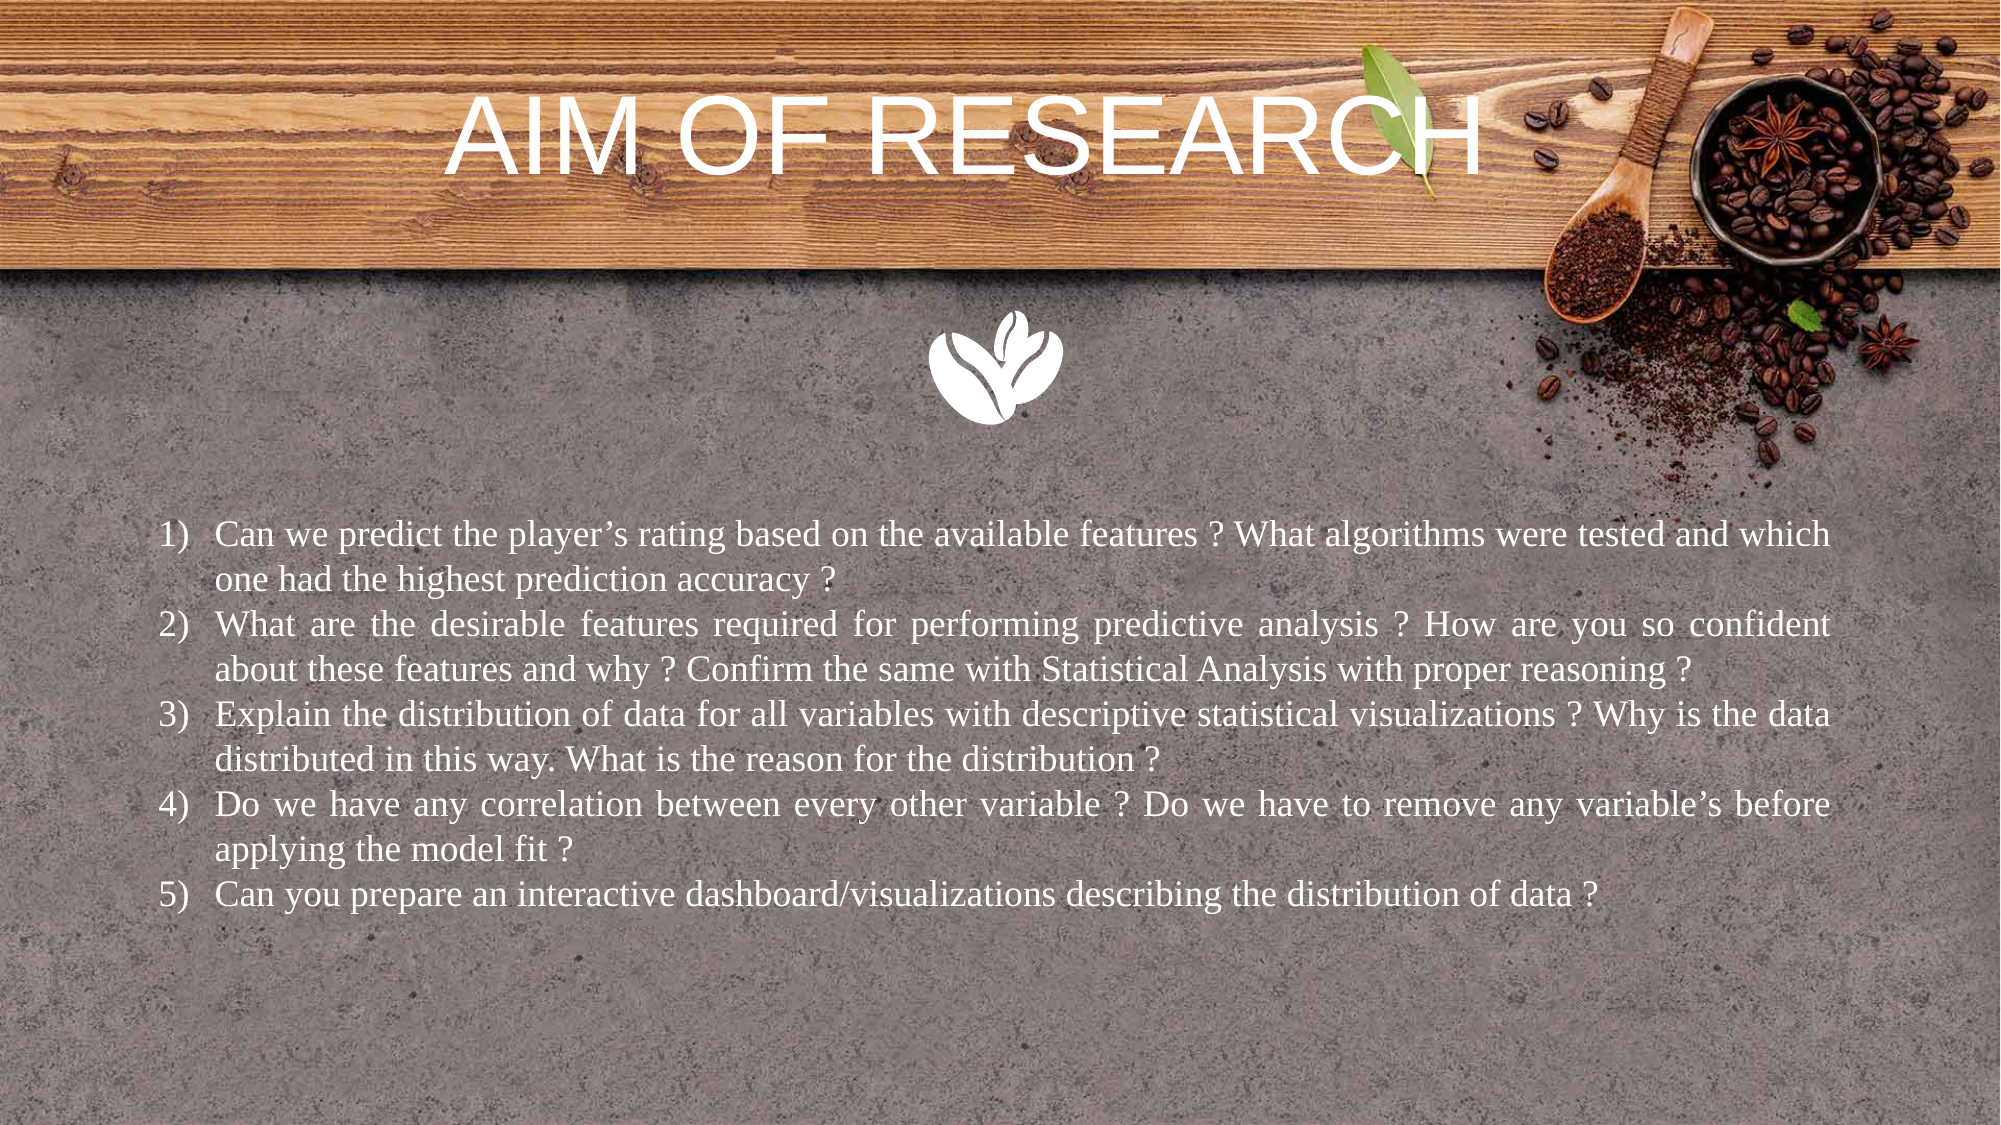

AIM OF RESEARCH

Can we predict the player’s rating based on the available features ? What algorithms were tested and which one had the highest prediction accuracy ?
What are the desirable features required for performing predictive analysis ? How are you so confident about these features and why ? Confirm the same with Statistical Analysis with proper reasoning ?
Explain the distribution of data for all variables with descriptive statistical visualizations ? Why is the data distributed in this way. What is the reason for the distribution ?
Do we have any correlation between every other variable ? Do we have to remove any variable’s before applying the model fit ?
Can you prepare an interactive dashboard/visualizations describing the distribution of data ?